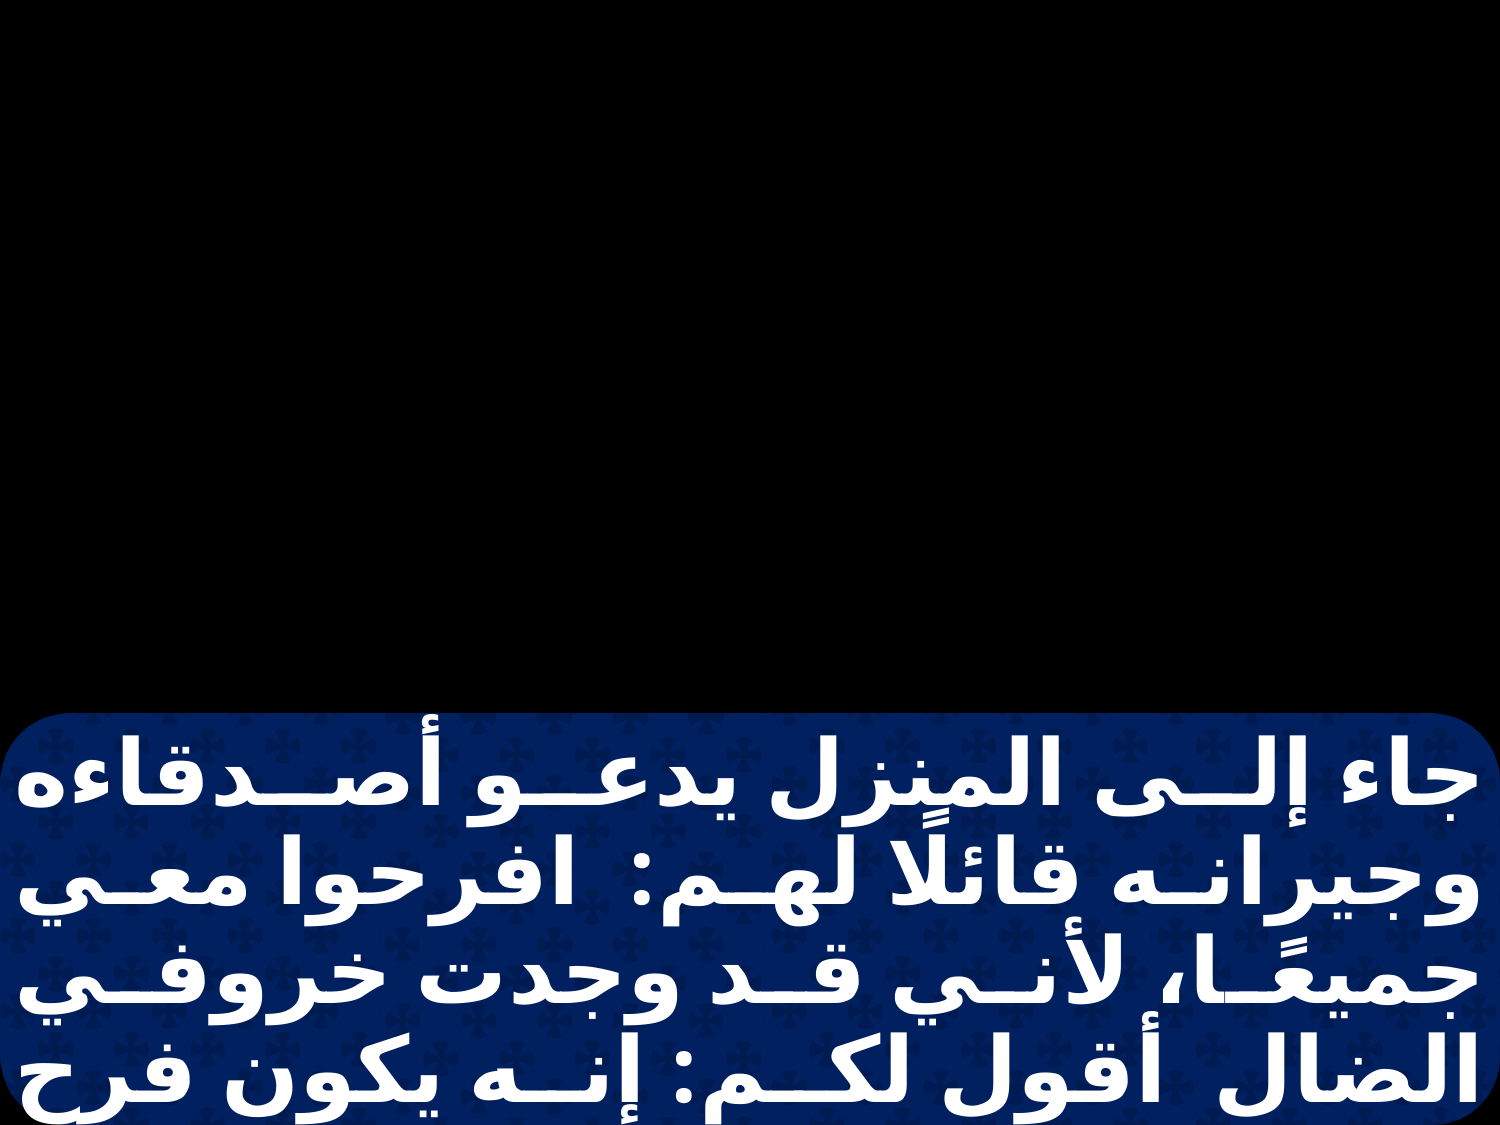

جاء إلى المنزل يدعو أصدقاءه وجيرانه قائلًا لهم:  افرحوا معي جميعًا، لأني قد وجدت خروفي الضال  أقول لكم: إنه يكون فرح في السماء بخاطئ واحدٍ  يتوب أكثر من التسعة والتسعين بارًا الذين لا